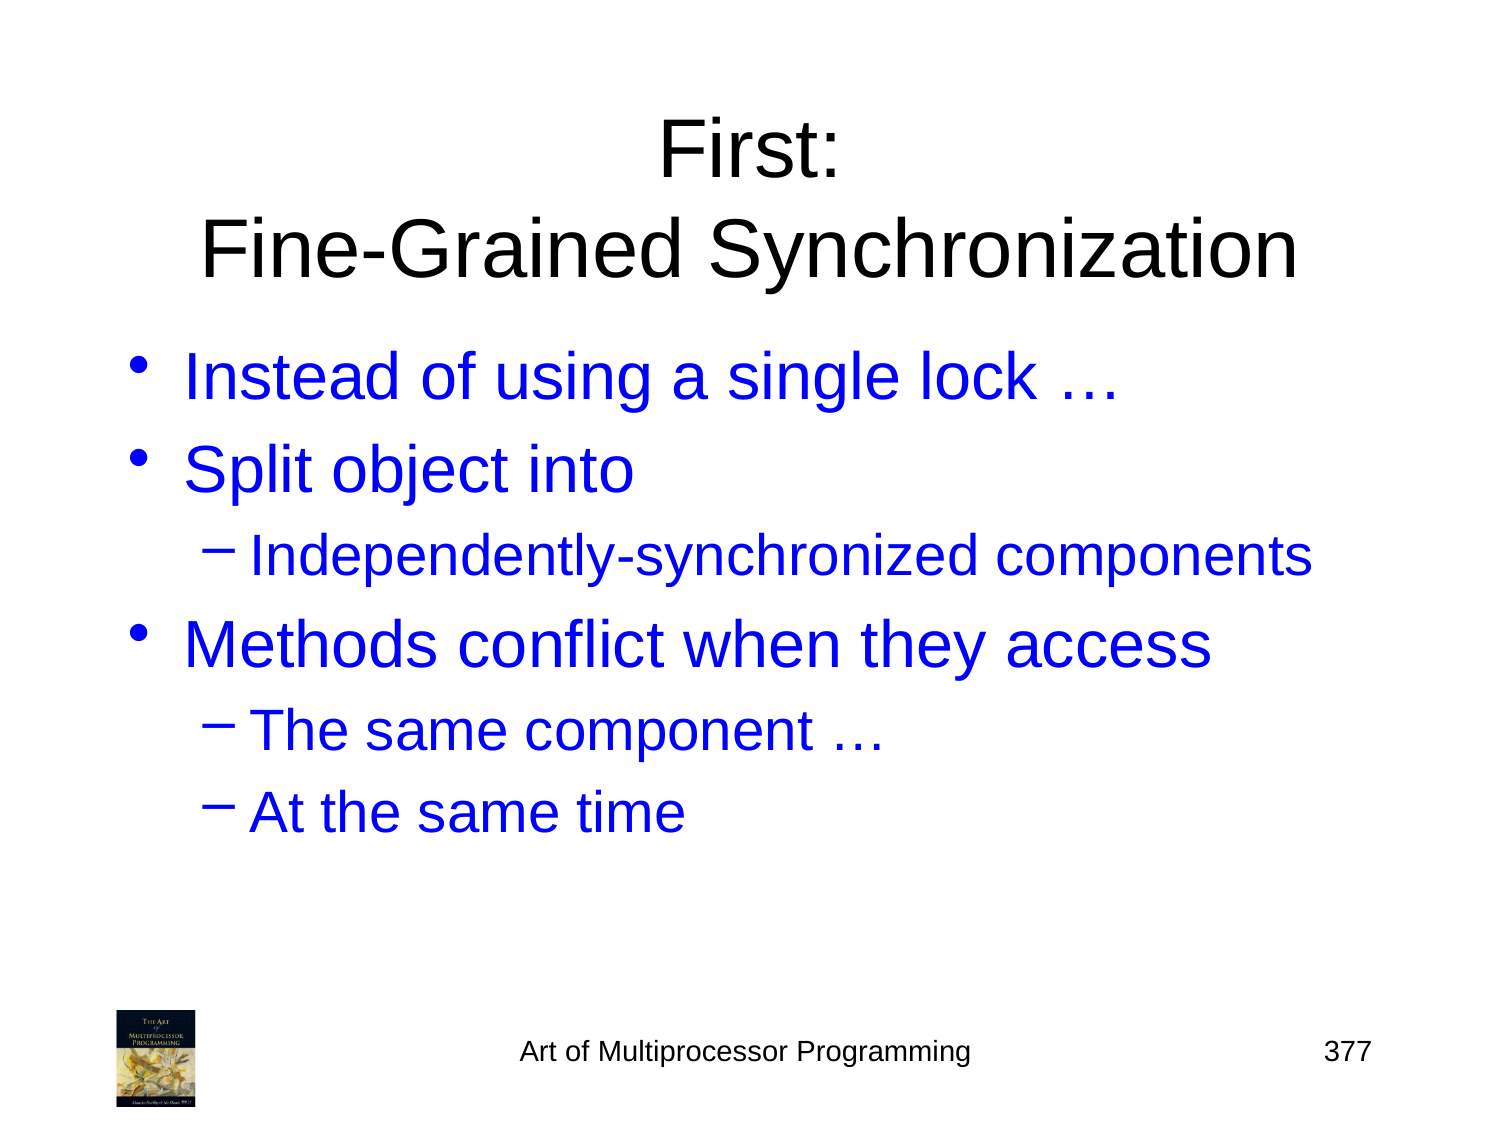

# First: Fine-Grained Synchronization
Instead of using a single lock …
Split object into
Independently-synchronized components
Methods conflict when they access
The same component …
At the same time
Art of Multiprocessor Programming
377